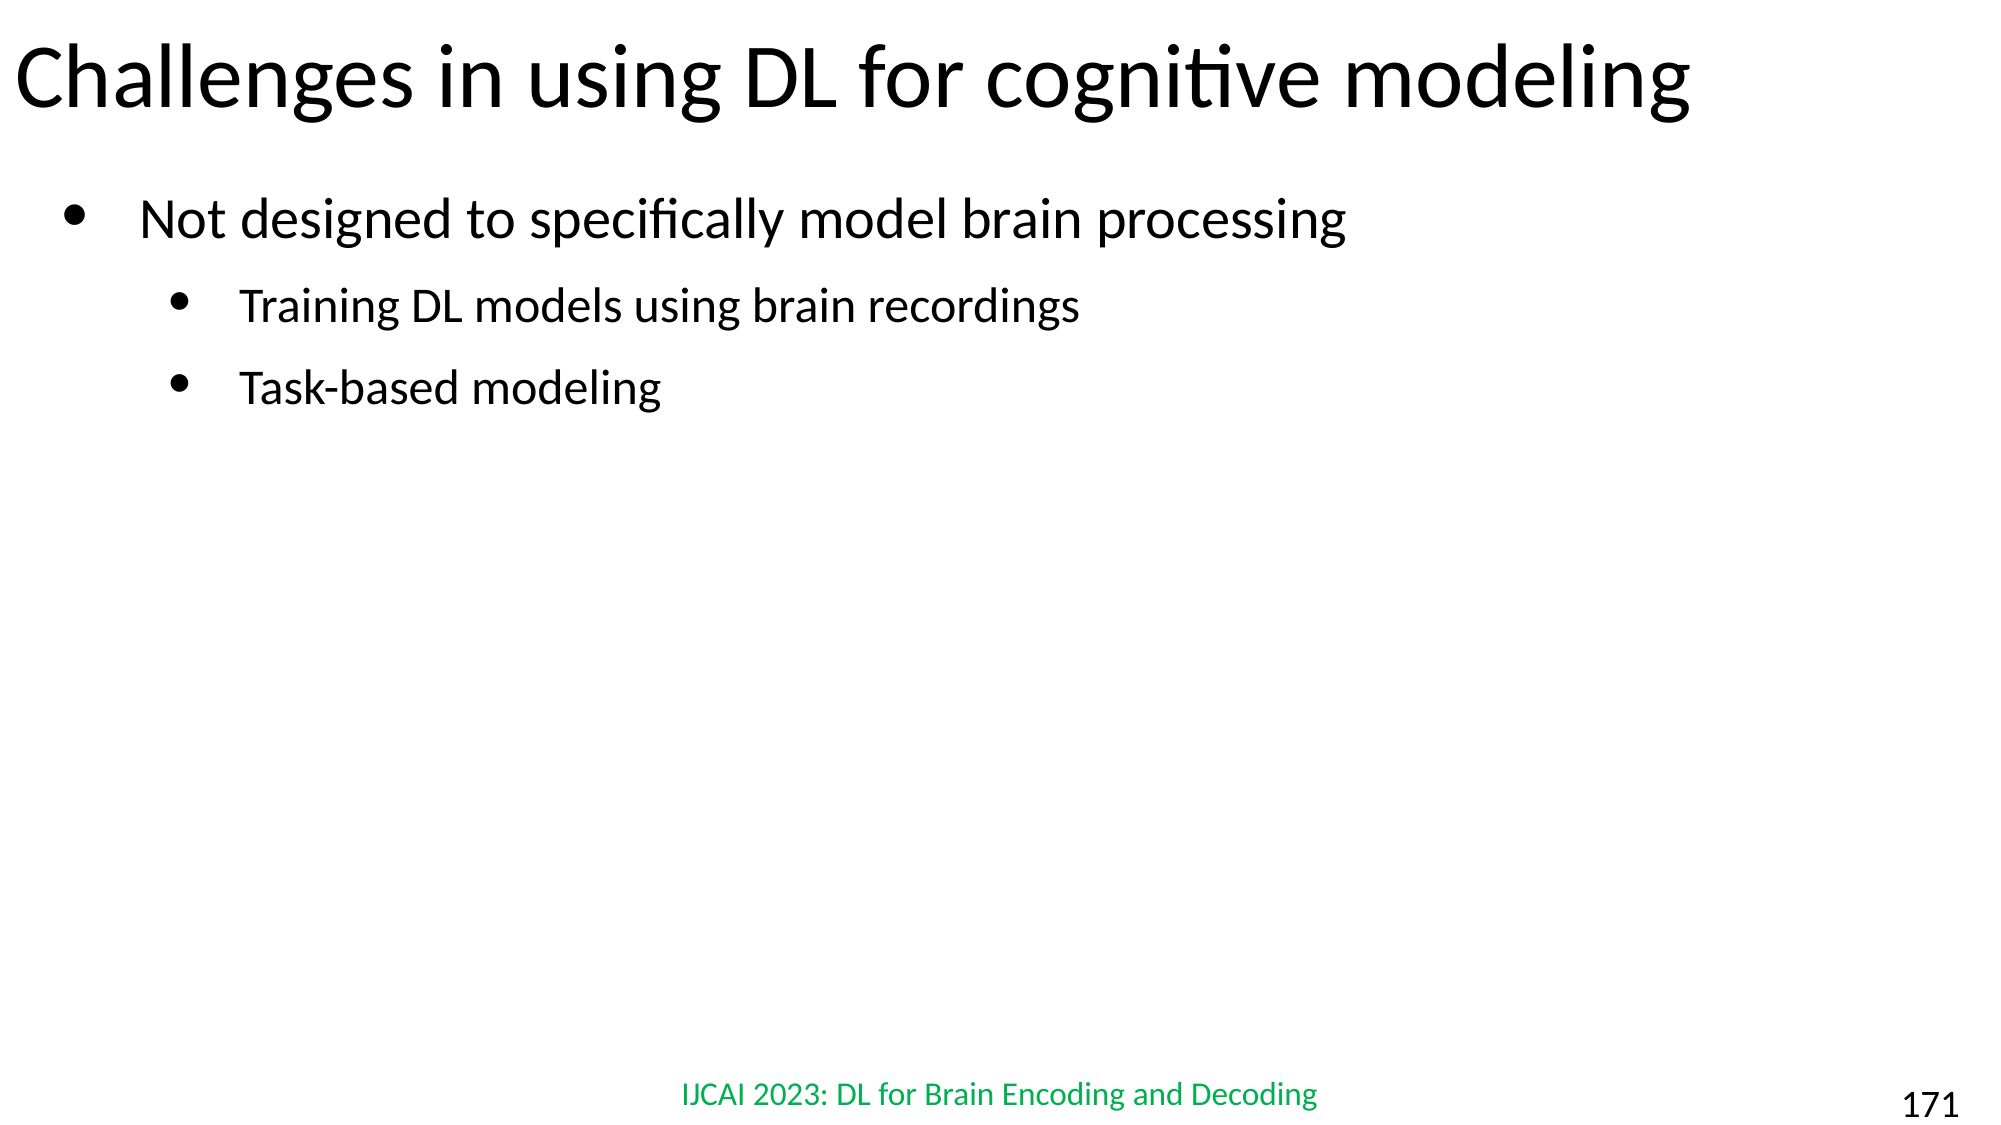

# Challenges in using DL for cognitive modeling
Not designed to specifically model brain processing
Training DL models using brain recordings
Task-based modeling

171